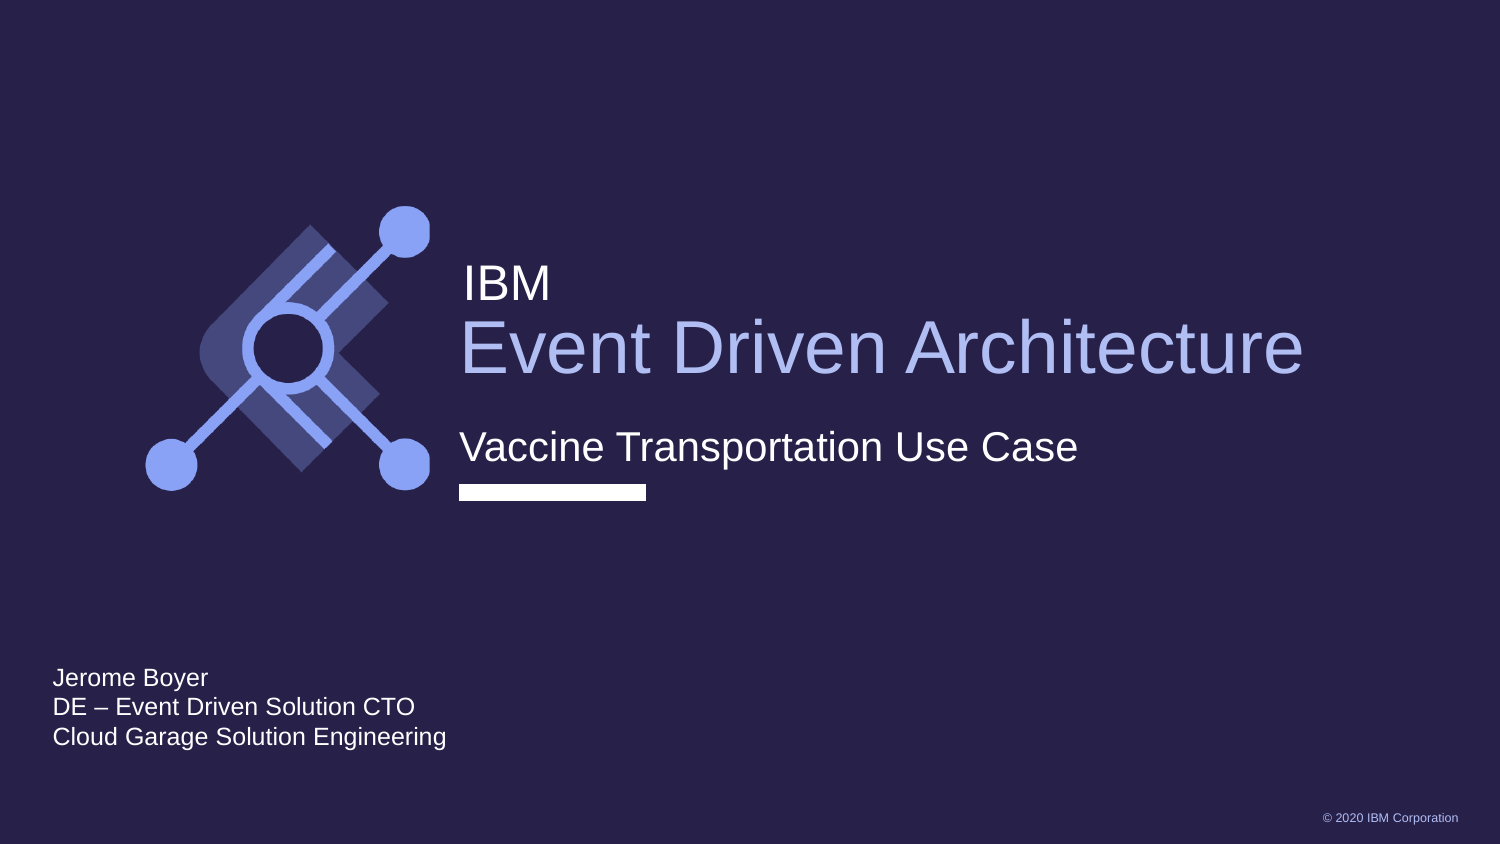

Event Driven Architecture
Vaccine Transportation Use Case
Jerome Boyer
DE – Event Driven Solution CTO
Cloud Garage Solution Engineering